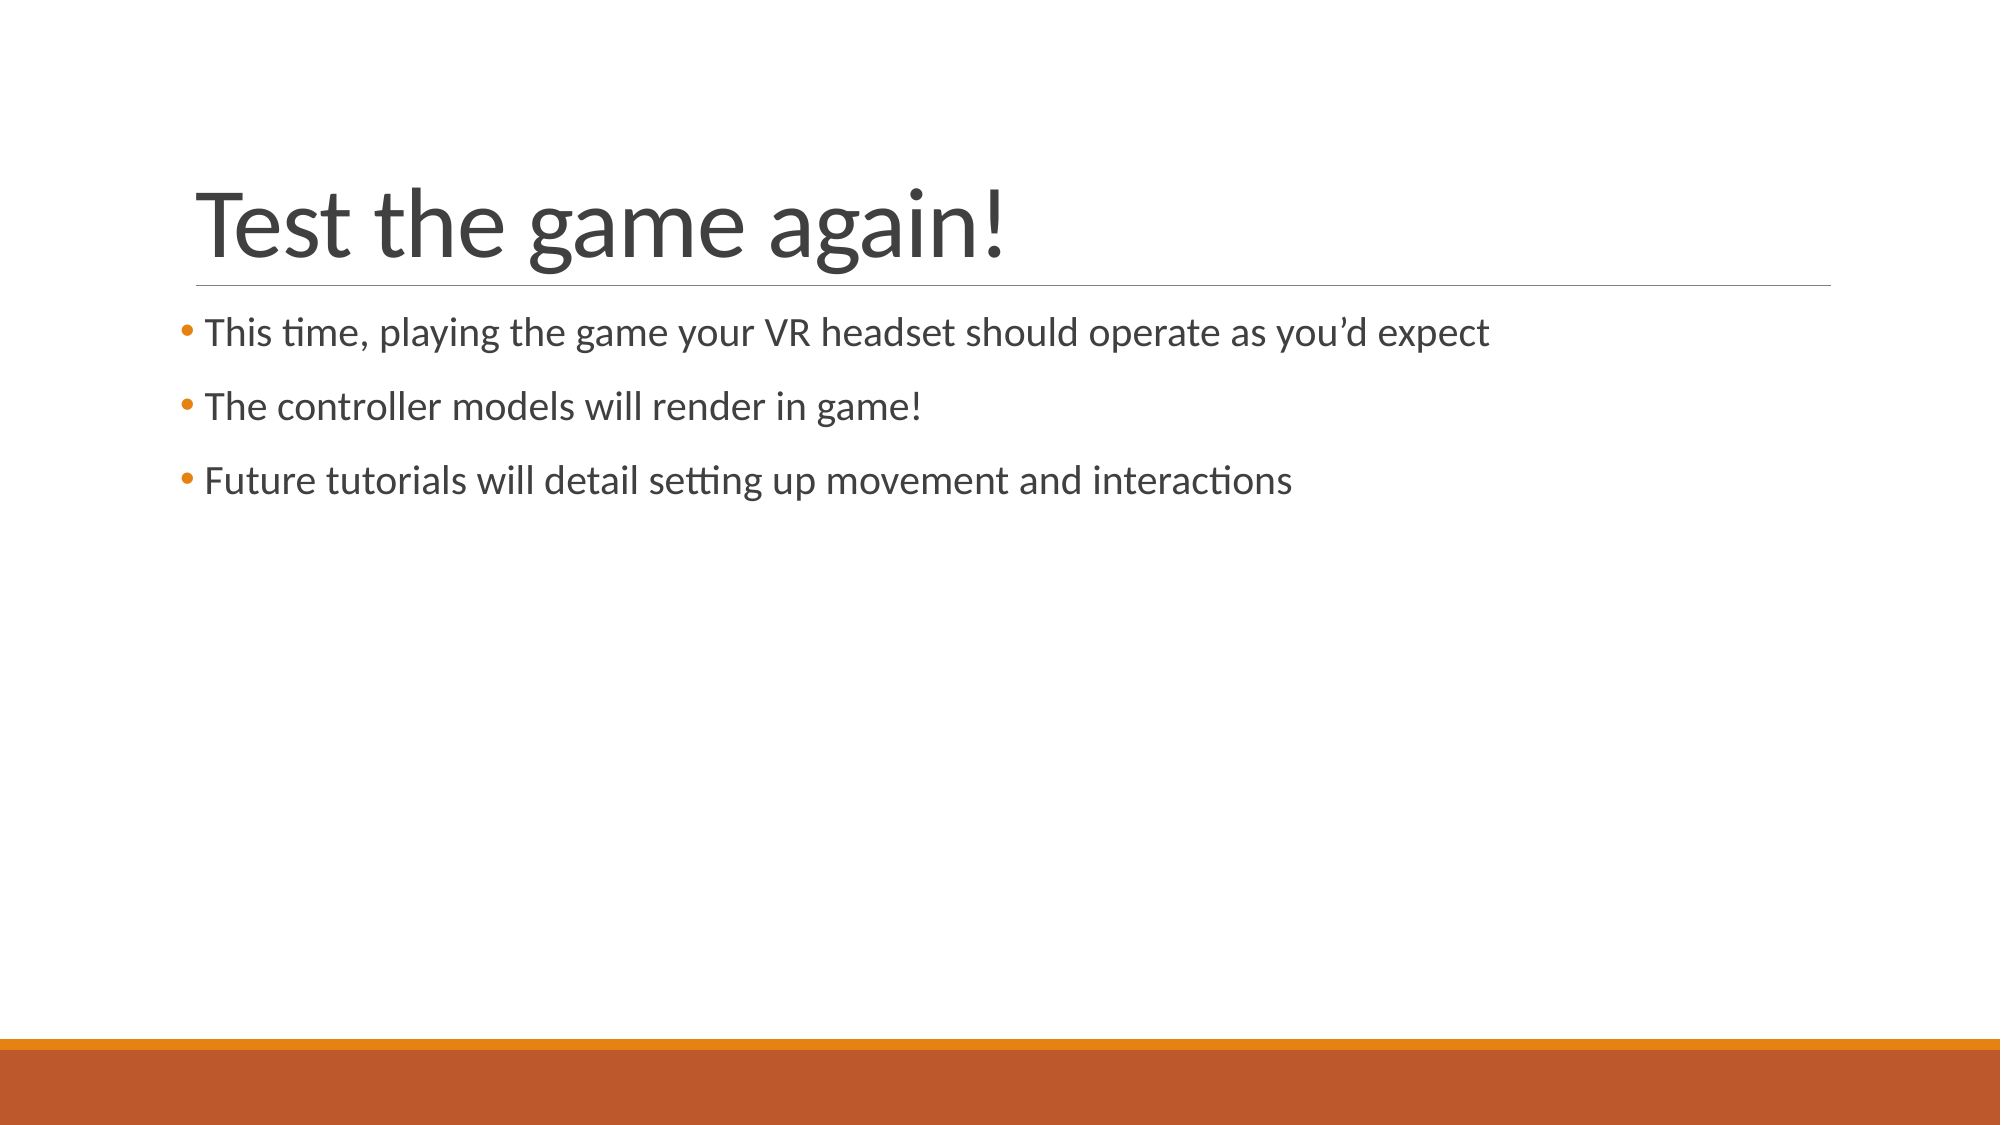

# Test the game again!
 This time, playing the game your VR headset should operate as you’d expect
 The controller models will render in game!
 Future tutorials will detail setting up movement and interactions